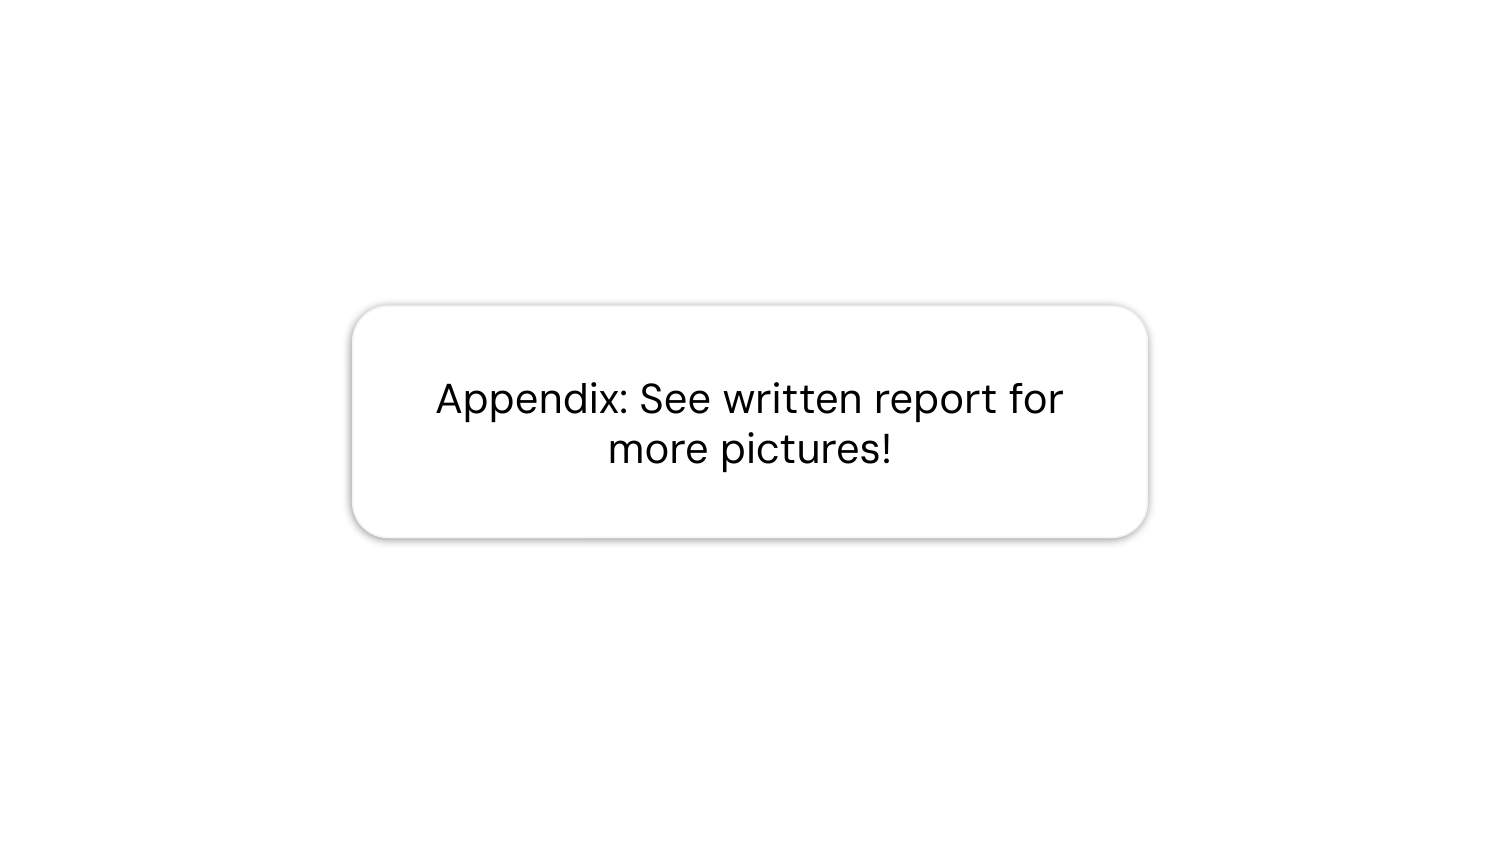

Appendix: See written report for more pictures!